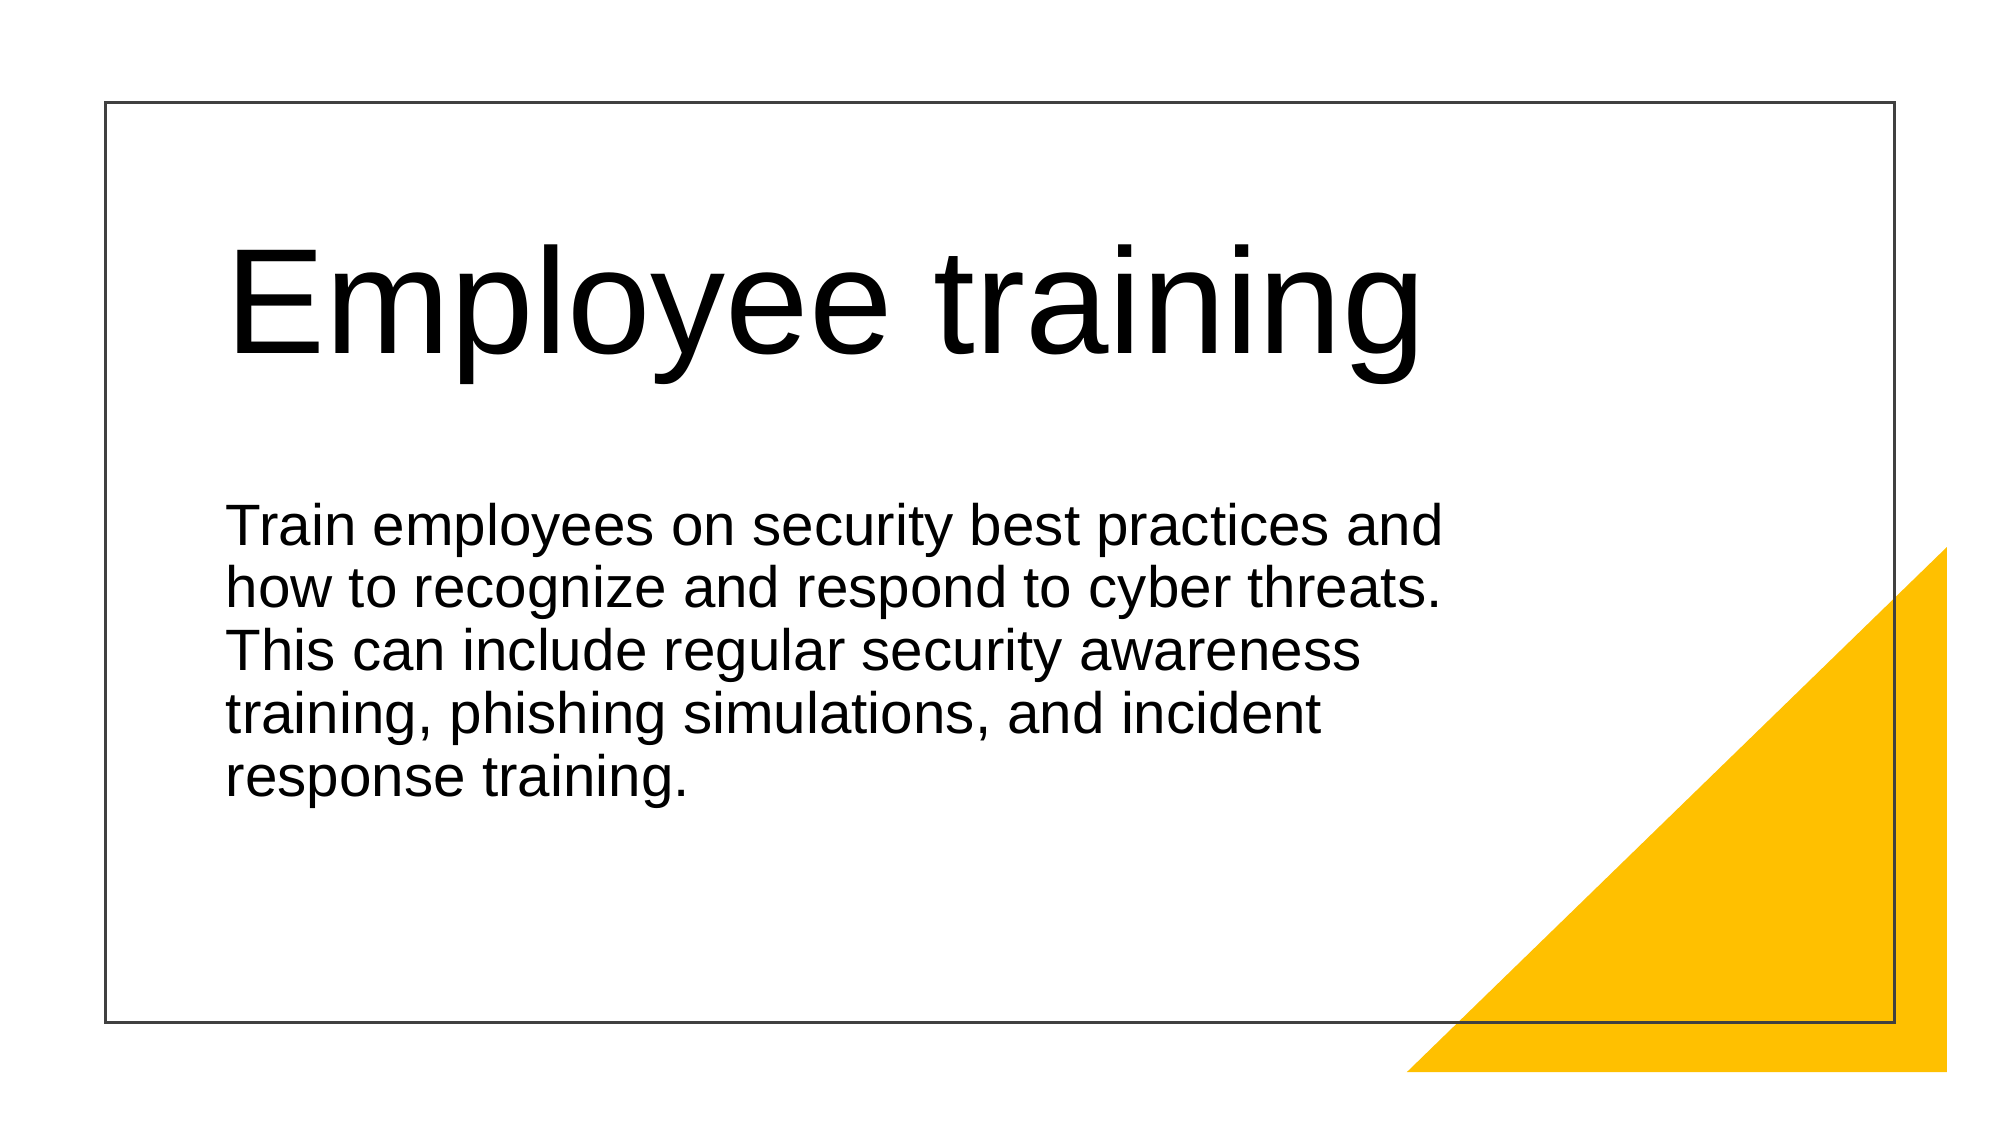

# Employee training
Train employees on security best practices and how to recognize and respond to cyber threats. This can include regular security awareness training, phishing simulations, and incident response training.